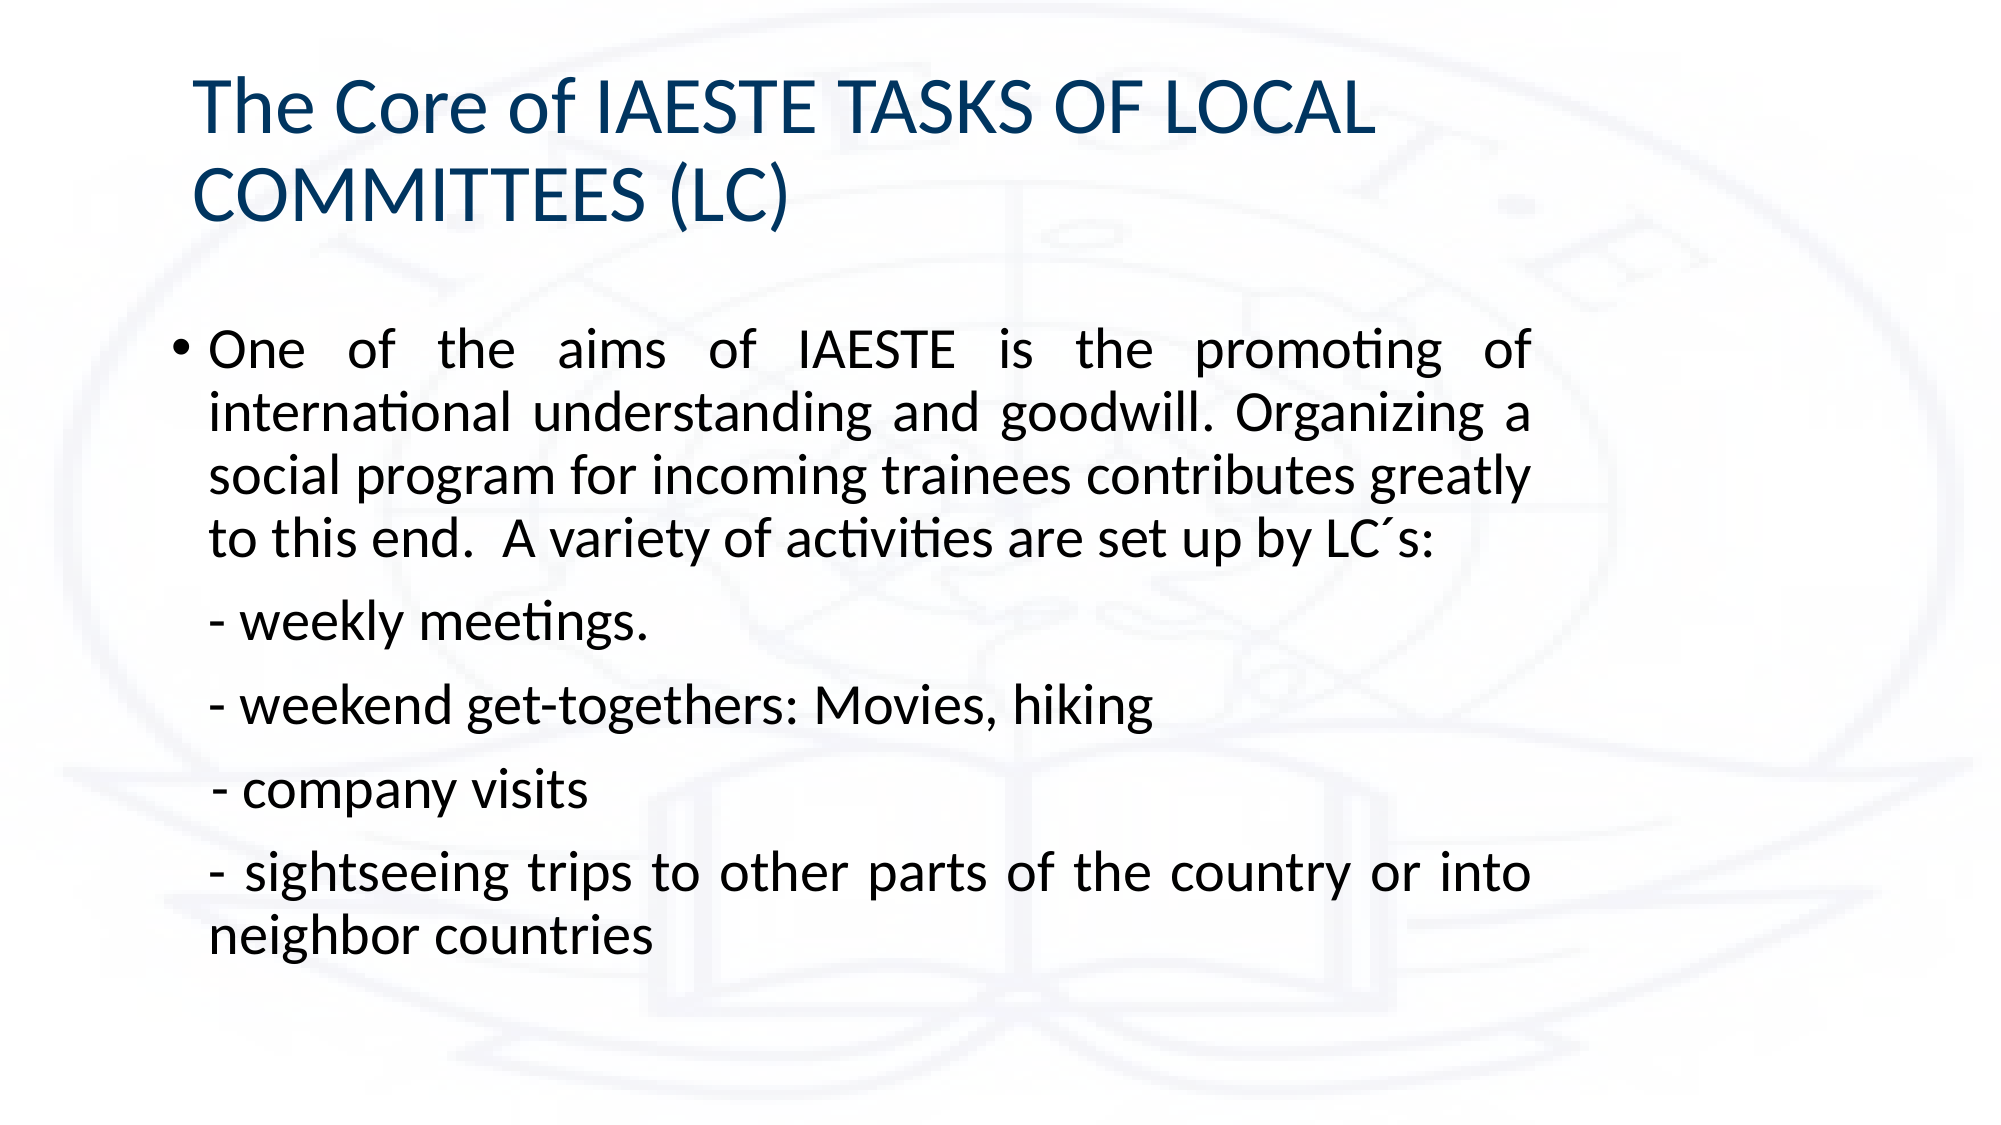

# The Core of IAESTE TASKS OF LOCAL COMMITTEES (LC)
One of the aims of IAESTE is the promoting of international understanding and goodwill. Organizing a social program for incoming trainees contributes greatly to this end.  A variety of activities are set up by LC´s:
	- weekly meetings.
	- weekend get-togethers: Movies, hiking
   - company visits
	- sightseeing trips to other parts of the country or into neighbor countries